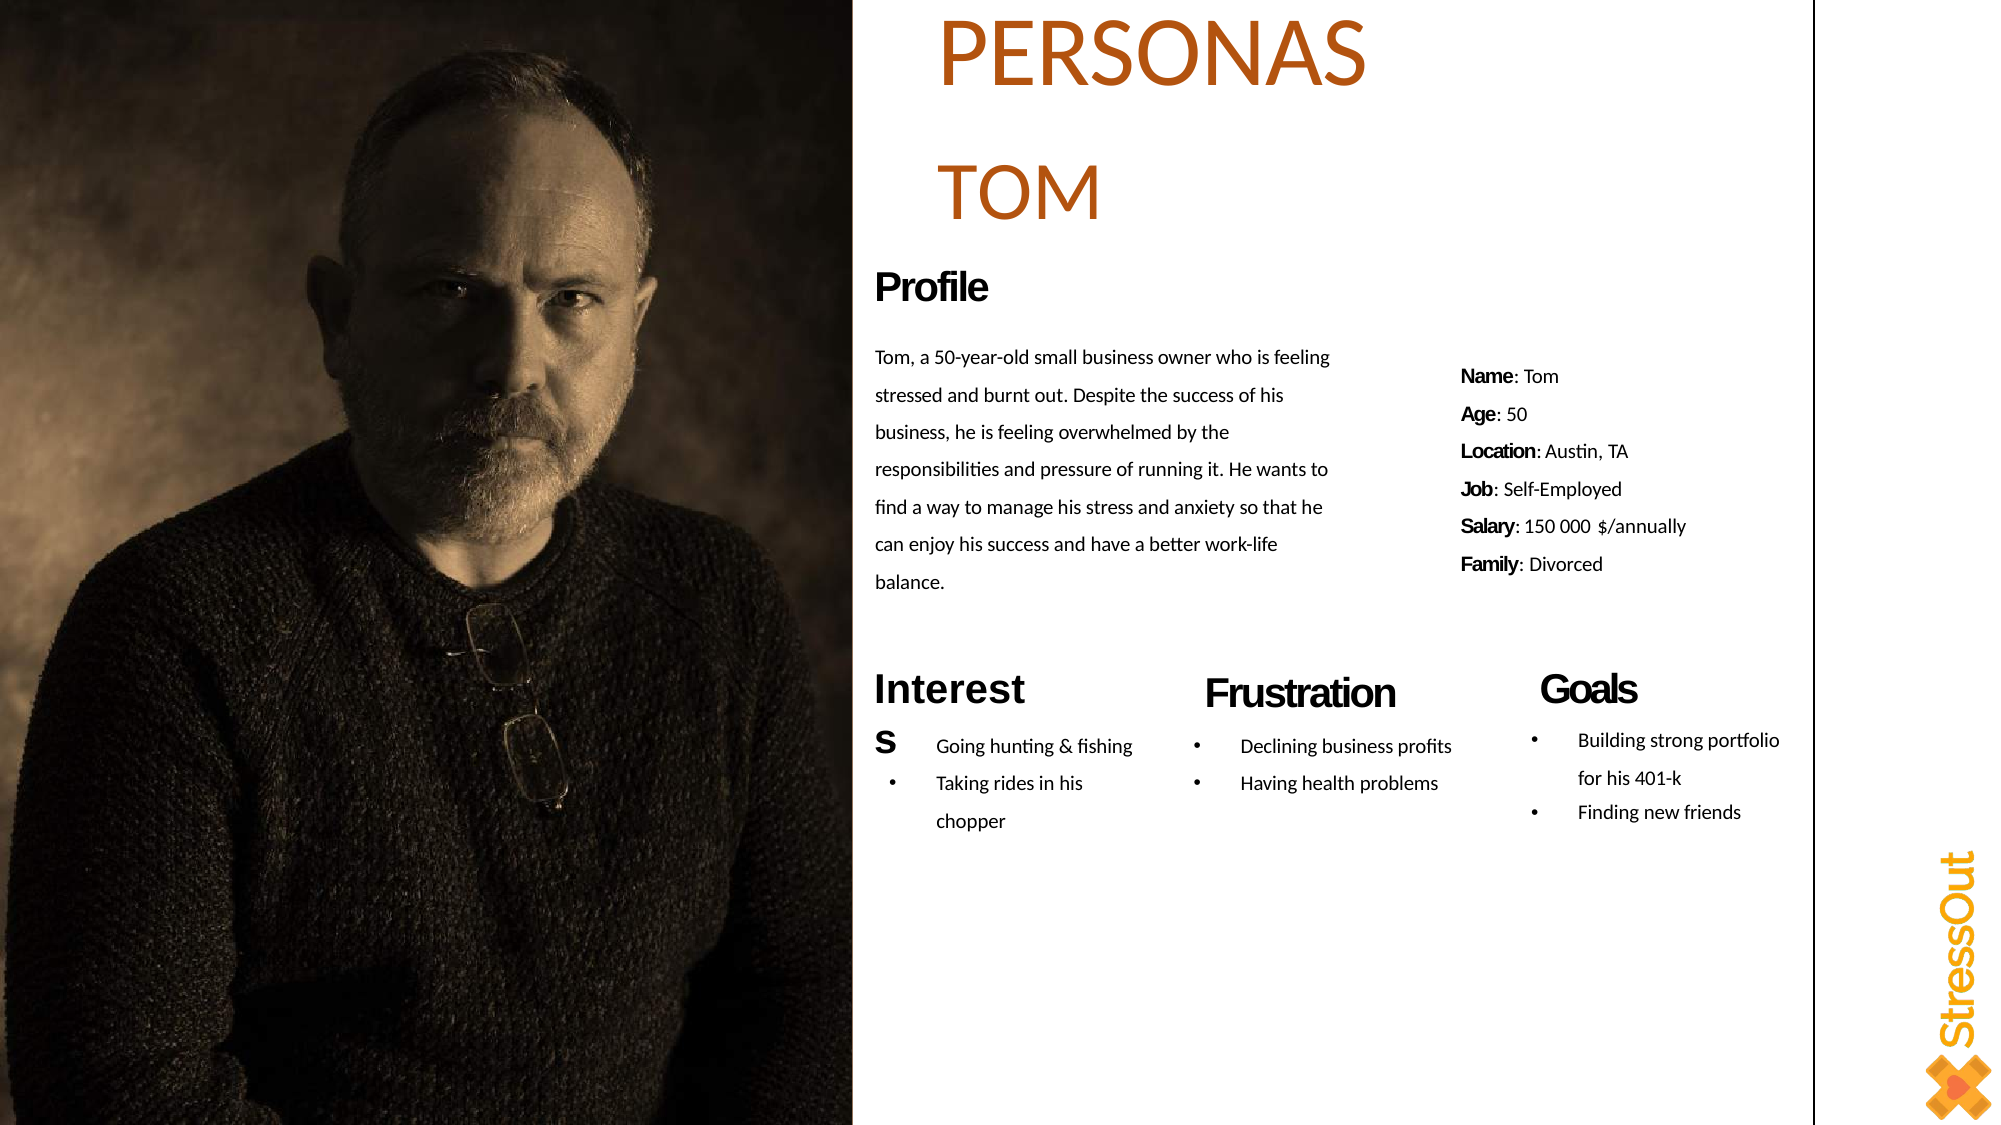

# PERSONAS
TOM
Profile
Tom, a 50-year-old small business owner who is feeling  stressed and burnt out. Despite the success of his  business, he is feeling overwhelmed by the  responsibilities and pressure of running it. He wants to  find a way to manage his stress and anxiety so that he  can enjoy his success and have a better work-life  balance.
Name: Tom
Age: 50
Location: Austin, TA
Job: Self-Employed
Salary: 150 000 $/annually
Family: Divorced
Goals
Building strong portfolio  for his 401-k
Finding new friends
Interests
Frustration
Declining business profits
Having health problems
Going hunting & fishing
Taking rides in his  chopper
•